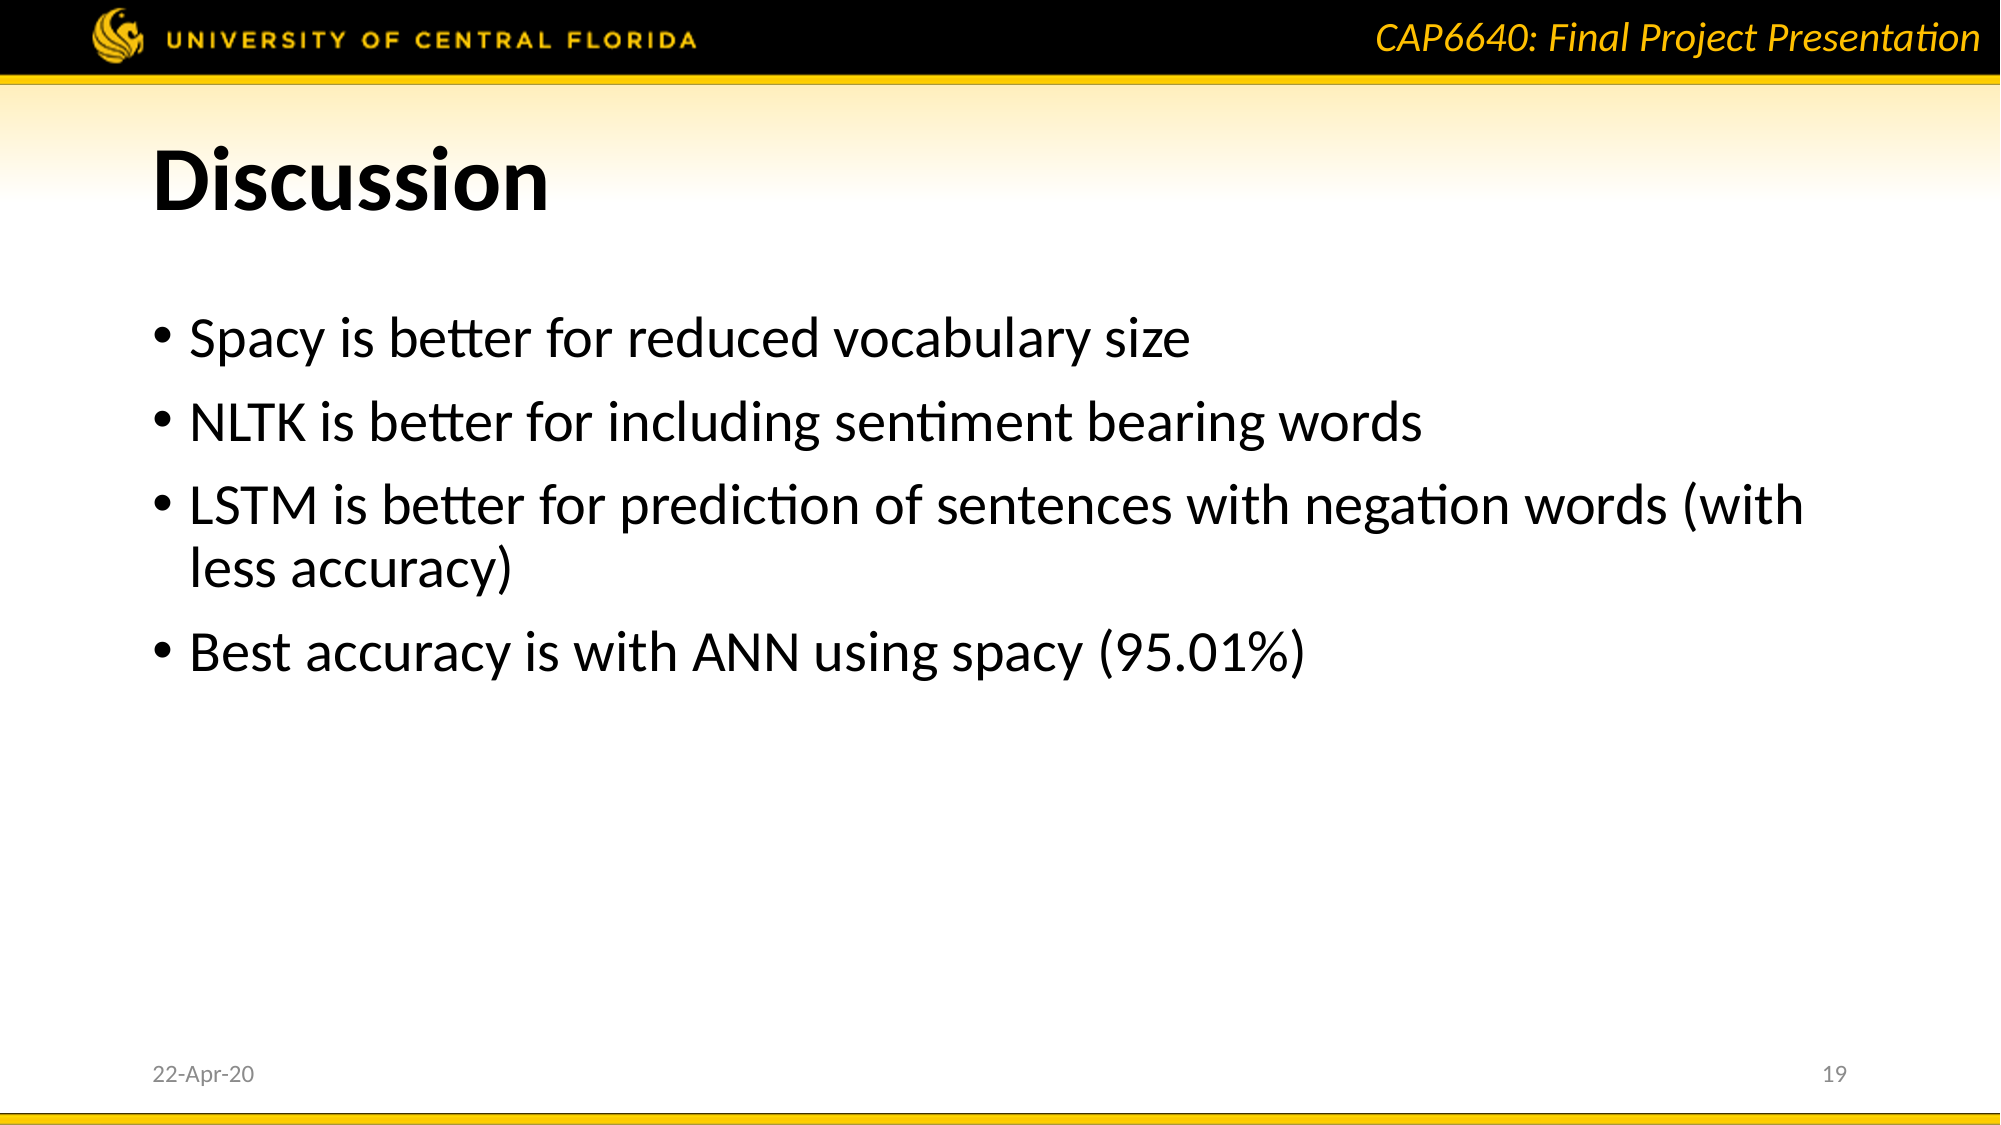

# Discussion
Spacy is better for reduced vocabulary size
NLTK is better for including sentiment bearing words
LSTM is better for prediction of sentences with negation words (with less accuracy)
Best accuracy is with ANN using spacy (95.01%)
22-Apr-20
19